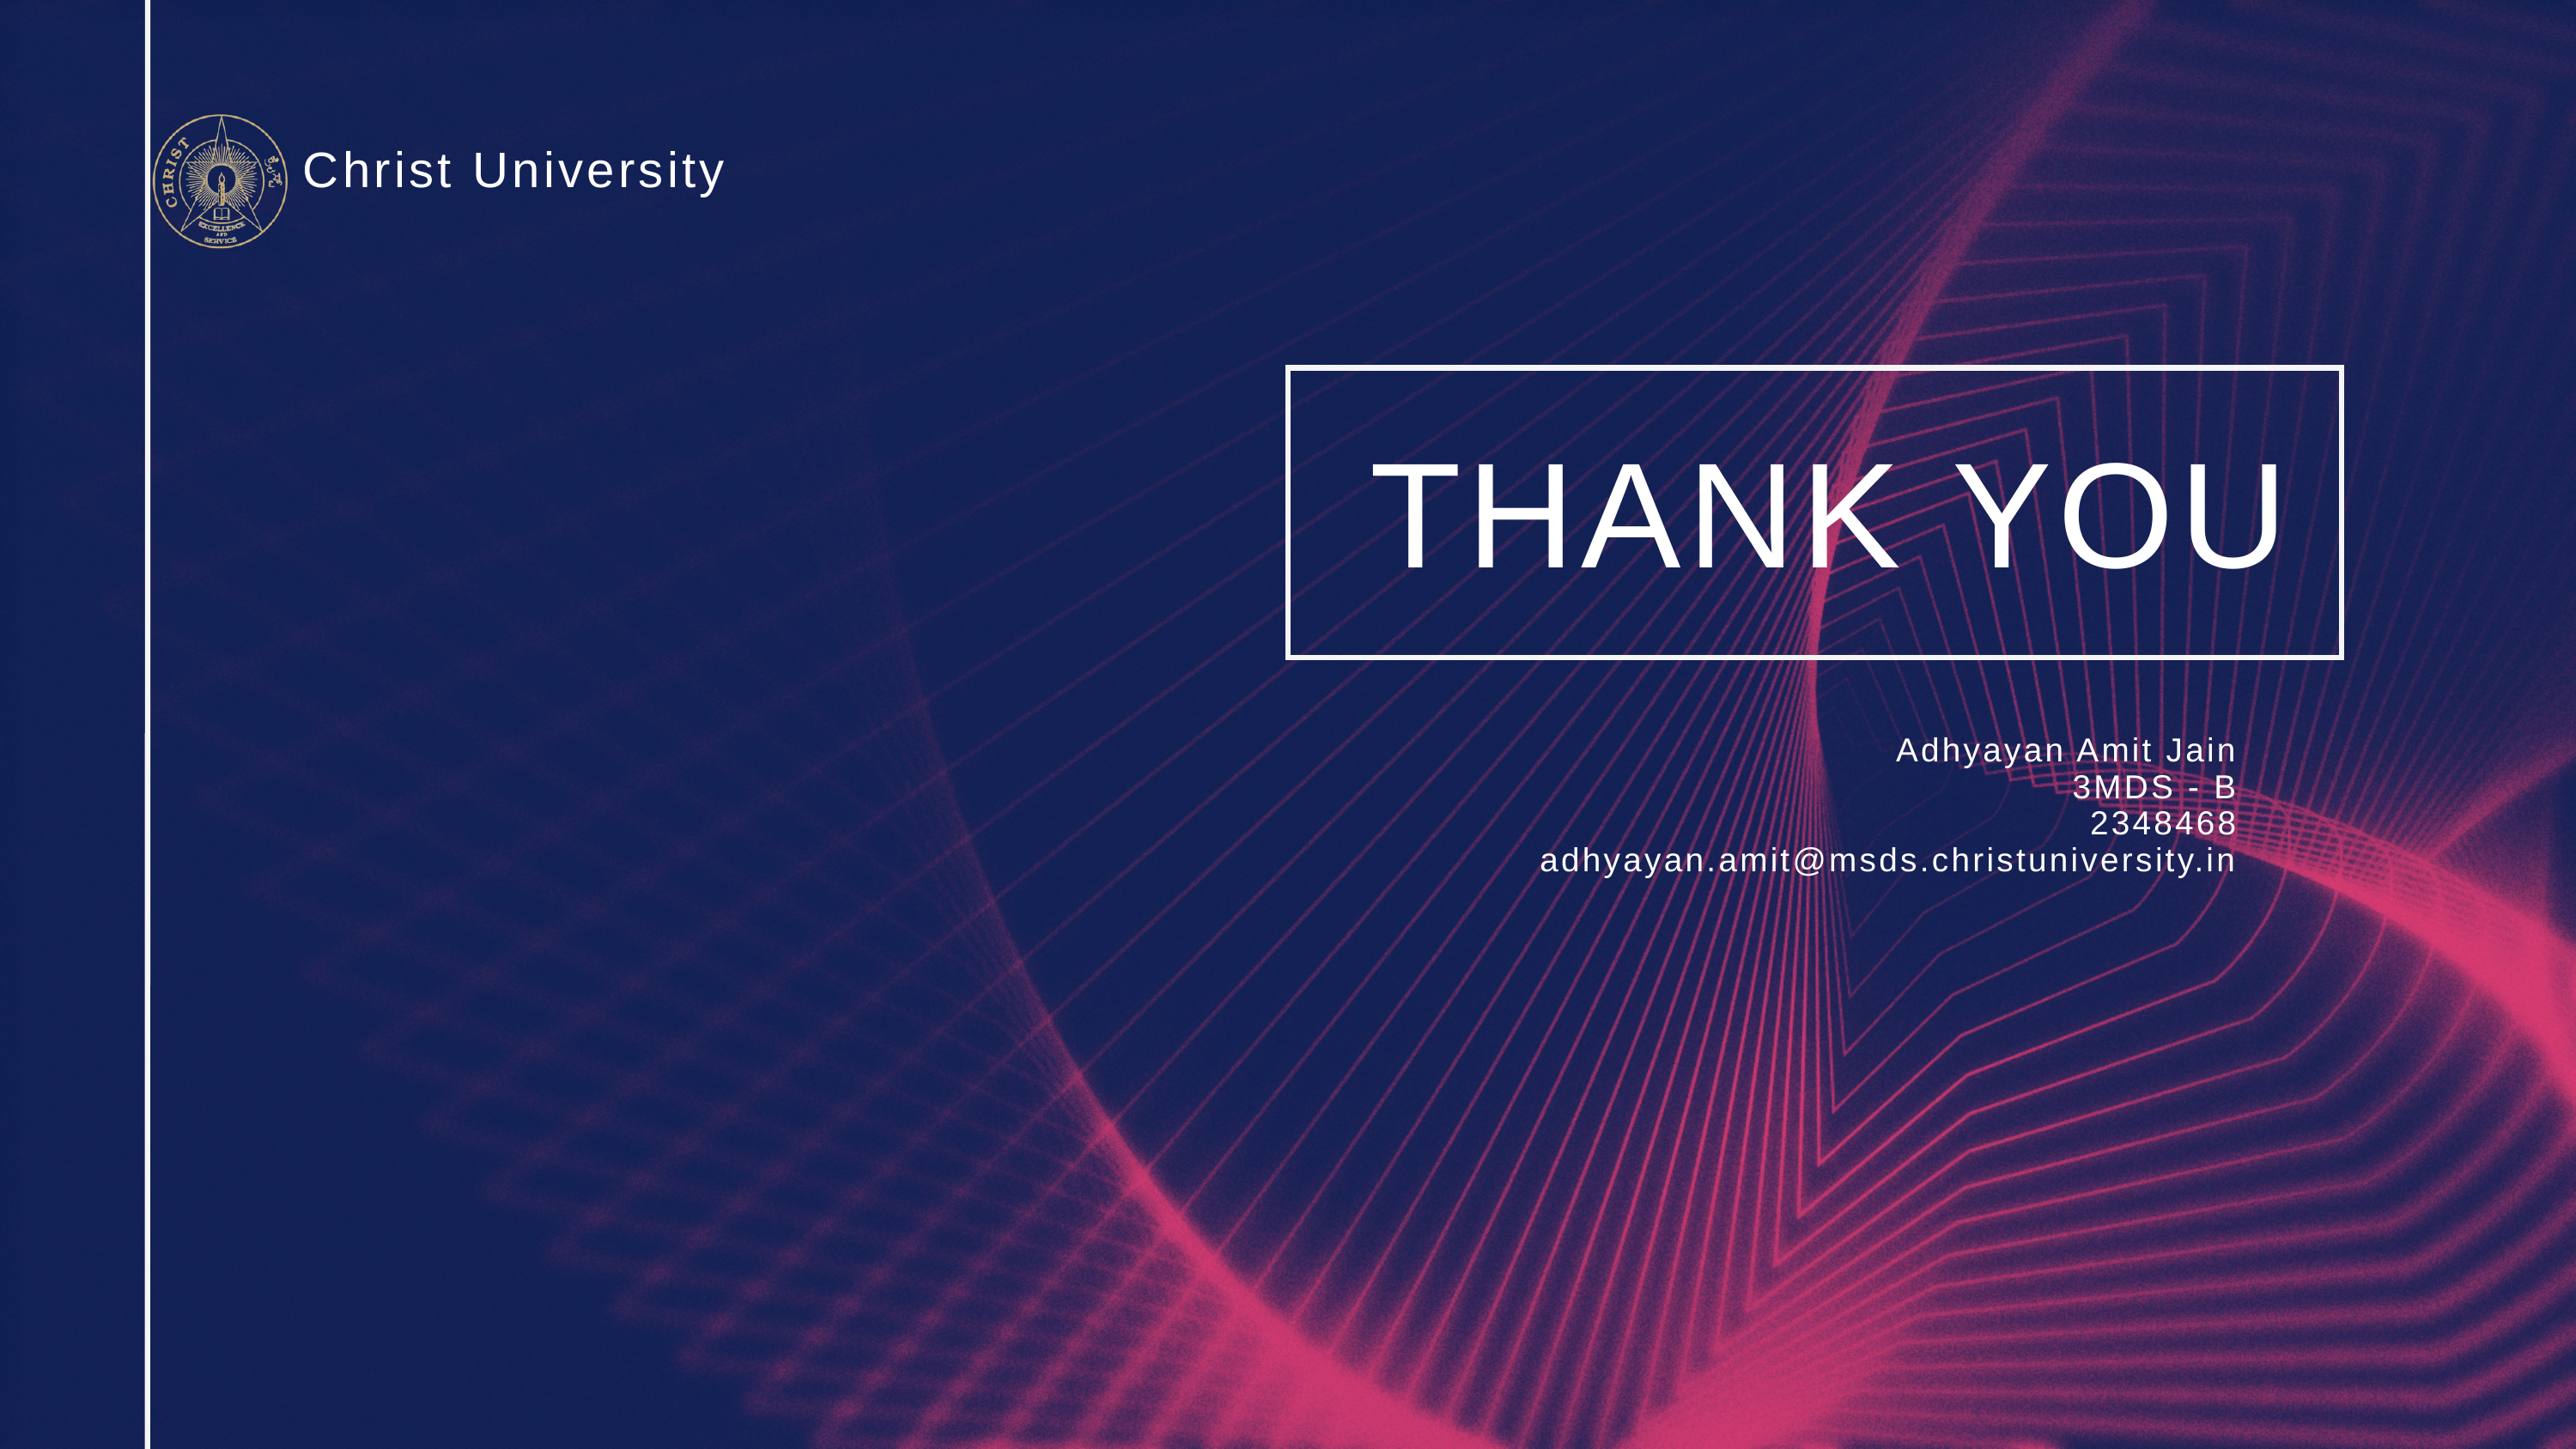

Christ University

THANK YOU
Adhyayan Amit Jain
3MDS - B
2348468
adhyayan.amit@msds.christuniversity.in